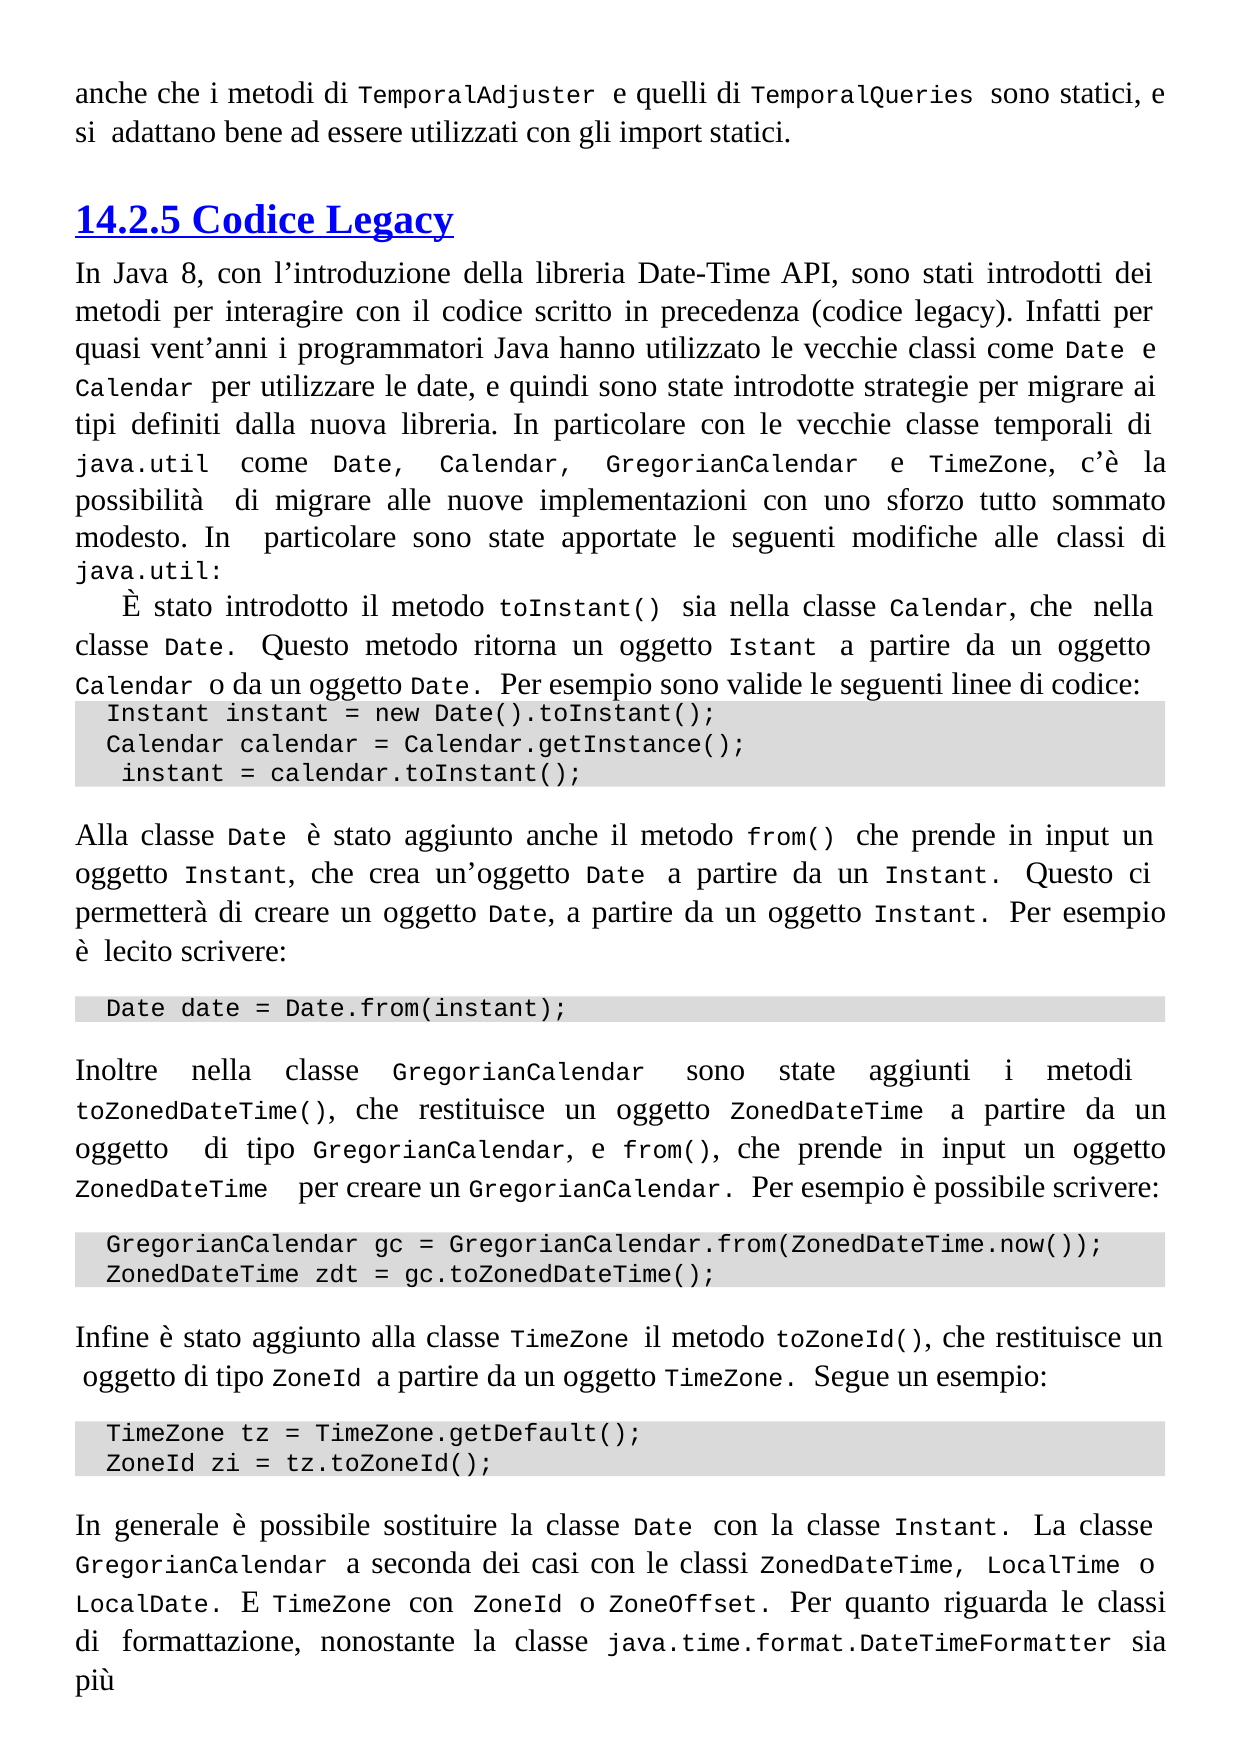

anche che i metodi di TemporalAdjuster e quelli di TemporalQueries sono statici, e si  adattano bene ad essere utilizzati con gli import statici.

14.2.5 Codice Legacy
In Java 8, con l’introduzione della libreria Date-Time API, sono stati introdotti dei  metodi per interagire con il codice scritto in precedenza (codice legacy). Infatti per  quasi vent’anni i programmatori Java hanno utilizzato le vecchie classi come Date e  Calendar per utilizzare le date, e quindi sono state introdotte strategie per migrare ai  tipi definiti dalla nuova libreria. In particolare con le vecchie classe temporali di  java.util come Date, Calendar, GregorianCalendar e TimeZone, c’è la possibilità  di migrare alle nuove implementazioni con uno sforzo tutto sommato modesto. In  particolare sono state apportate le seguenti modifiche alle classi di java.util:
È stato introdotto il metodo toInstant() sia nella classe Calendar, che nella  classe Date. Questo metodo ritorna un oggetto Istant a partire da un oggetto  Calendar o da un oggetto Date. Per esempio sono valide le seguenti linee di codice:
Instant instant = new Date().toInstant();
Calendar calendar = Calendar.getInstance();  instant = calendar.toInstant();
Alla classe Date è stato aggiunto anche il metodo from() che prende in input un  oggetto Instant, che crea un’oggetto Date a partire da un Instant. Questo ci  permetterà di creare un oggetto Date, a partire da un oggetto Instant. Per esempio è  lecito scrivere:
Date date = Date.from(instant);
Inoltre nella classe GregorianCalendar sono state aggiunti i metodi  toZonedDateTime(), che restituisce un oggetto ZonedDateTime a partire da un oggetto  di tipo GregorianCalendar, e from(), che prende in input un oggetto ZonedDateTime  per creare un GregorianCalendar. Per esempio è possibile scrivere:
GregorianCalendar gc = GregorianCalendar.from(ZonedDateTime.now());
ZonedDateTime zdt = gc.toZonedDateTime();
Infine è stato aggiunto alla classe TimeZone il metodo toZoneId(), che restituisce un  oggetto di tipo ZoneId a partire da un oggetto TimeZone. Segue un esempio:
TimeZone tz = TimeZone.getDefault();
ZoneId zi = tz.toZoneId();
In generale è possibile sostituire la classe Date con la classe Instant. La classe  GregorianCalendar a seconda dei casi con le classi ZonedDateTime, LocalTime o  LocalDate. E TimeZone con  ZoneId o ZoneOffset. Per quanto riguarda le classi di  formattazione, nonostante la classe java.time.format.DateTimeFormatter sia più